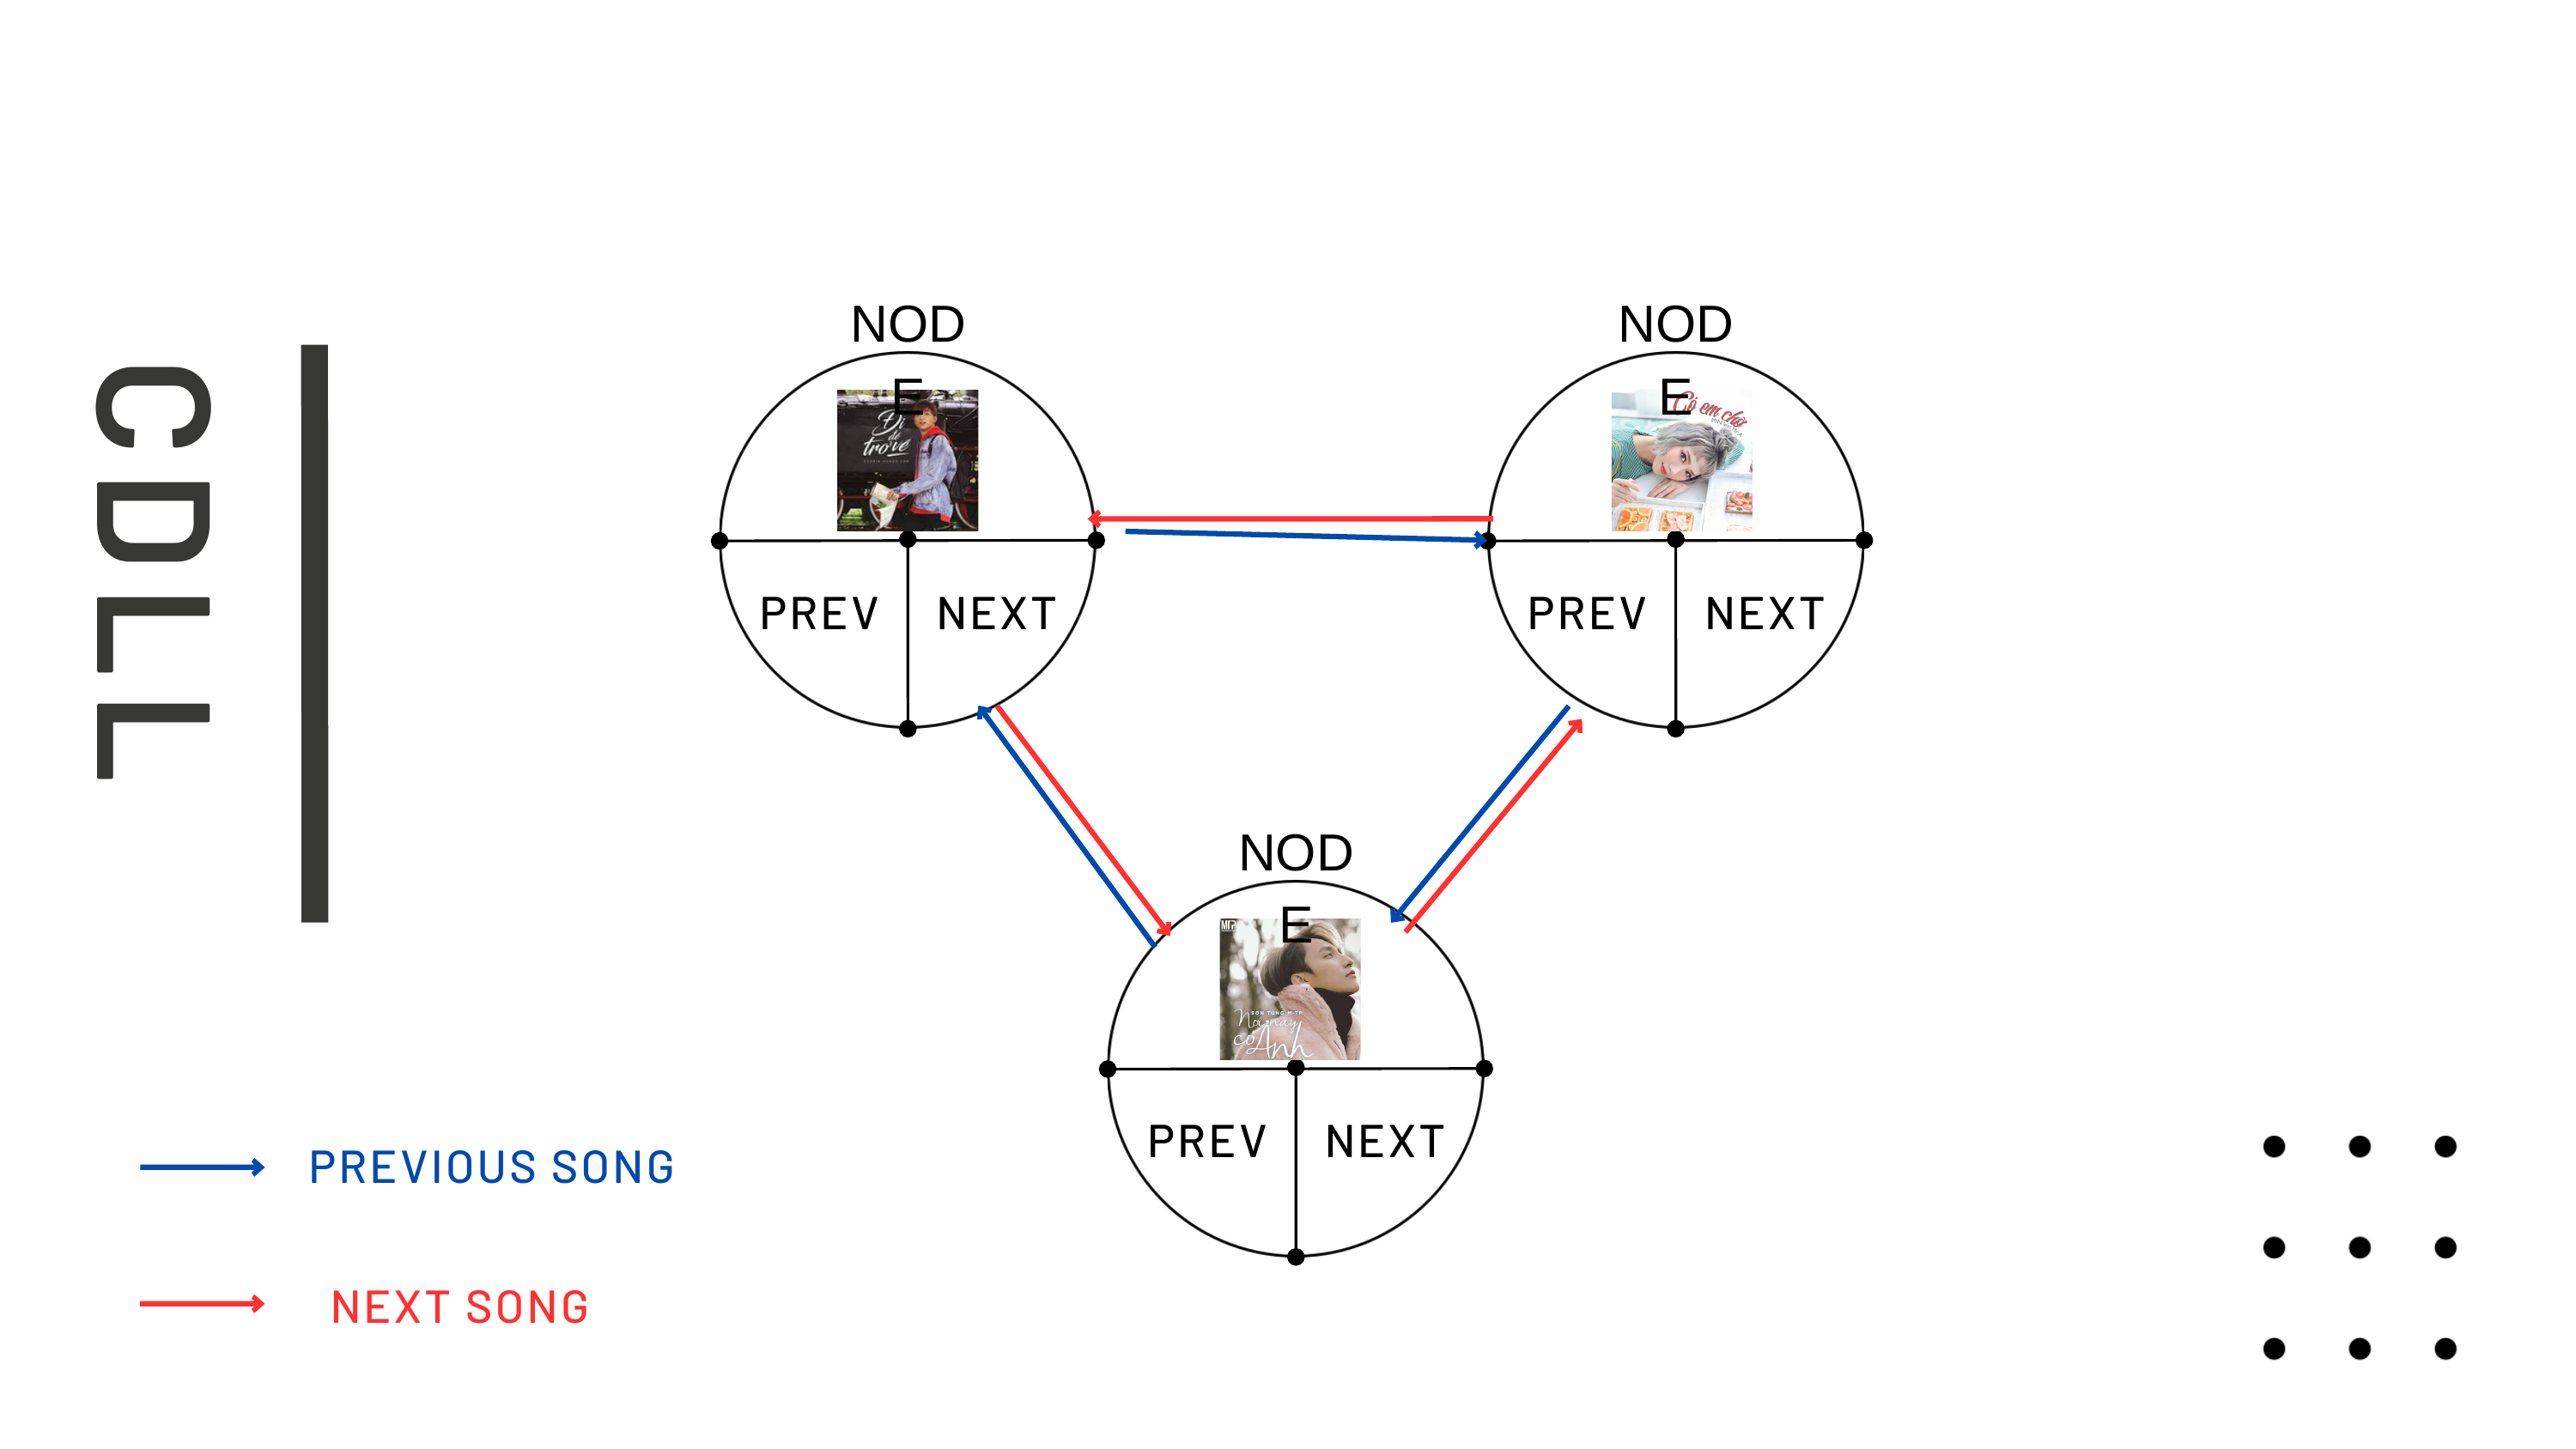

NODE
NODE

PREV
NEXT
PREV
NEXT

NODE
CDLL

PREV
NEXT
PREVIOUS SONG

NEXT SONG